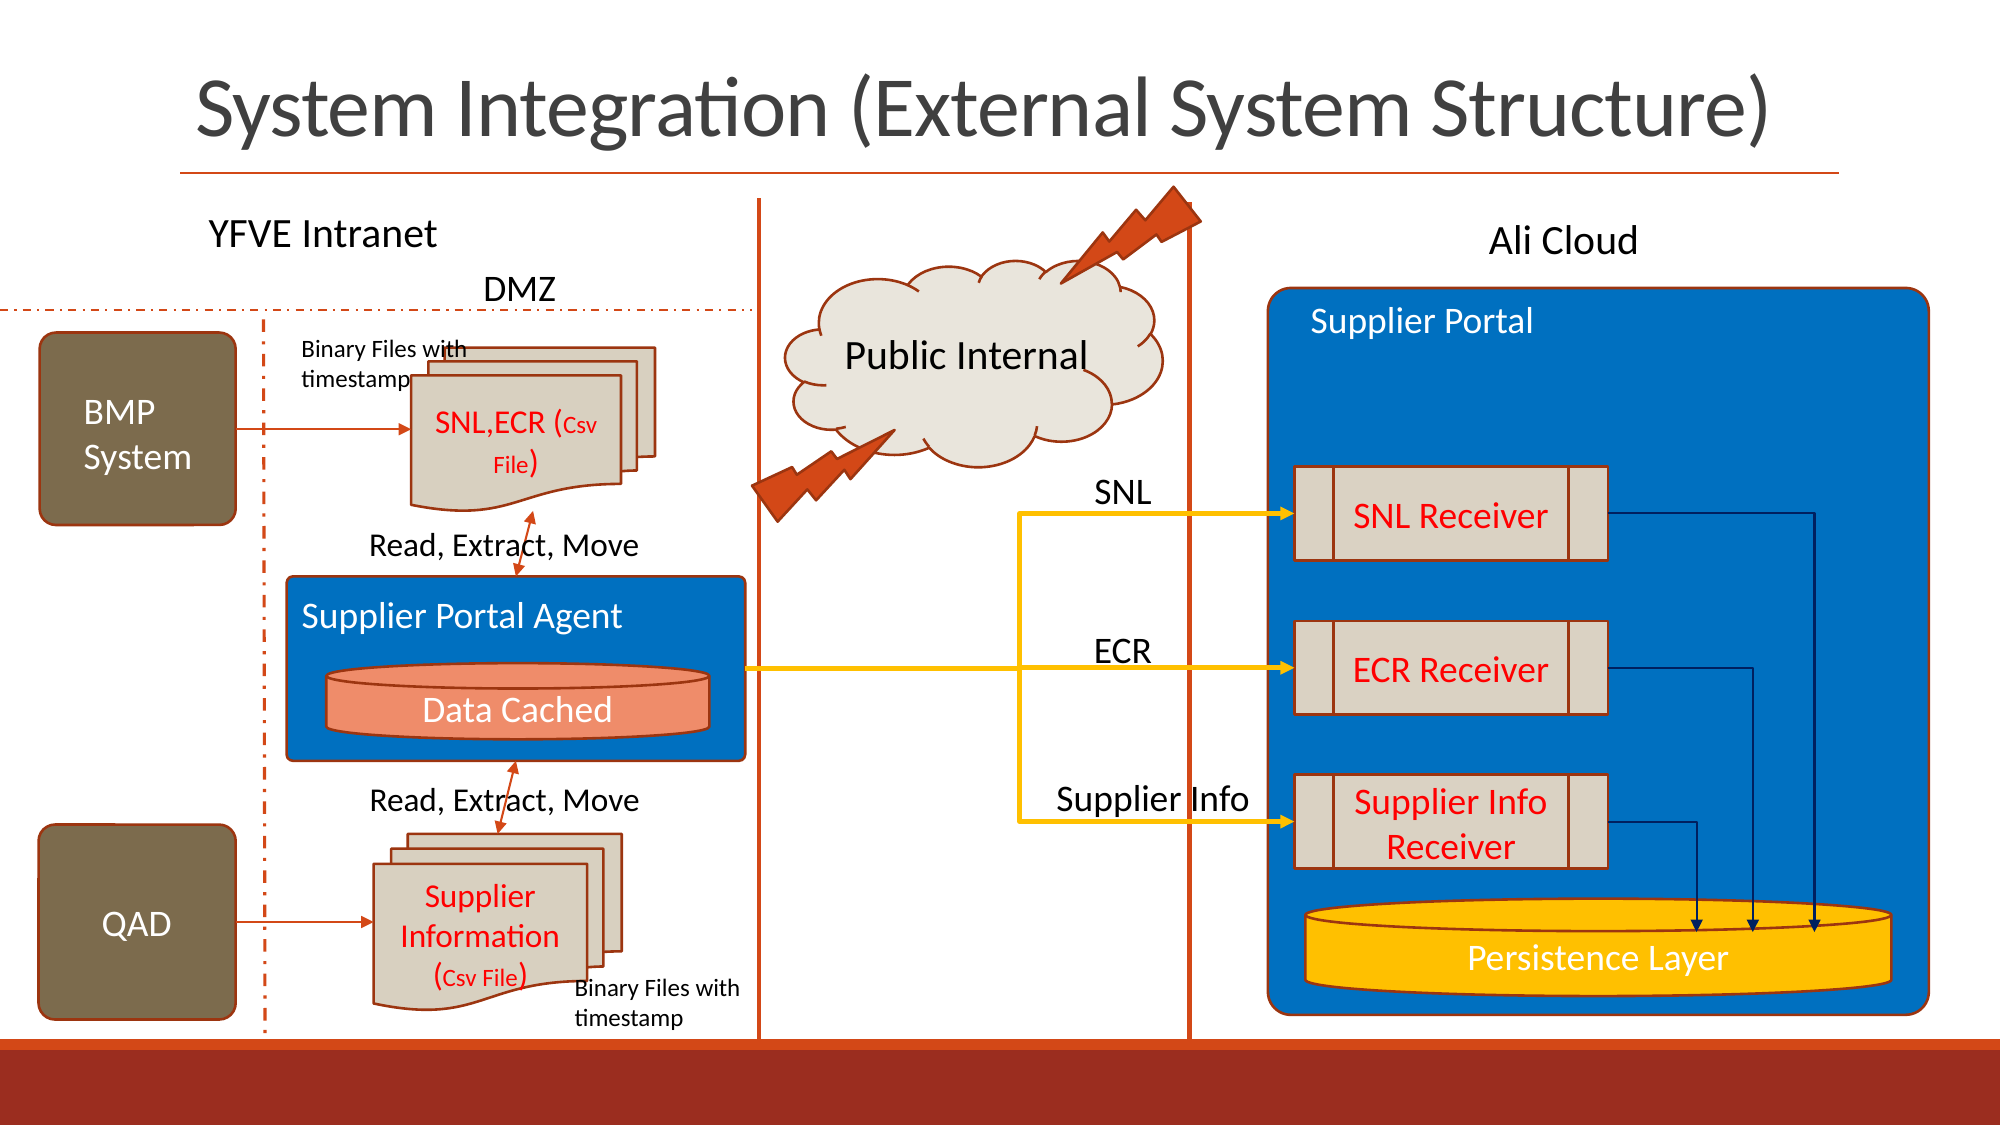

# System Integration (External System Structure)

YFVE Intranet
Ali Cloud
DMZ

Supplier Portal
Public Internal
Binary Files with timestamp

SNL,ECR (Csv File)
BMP System

SNL
SNL Receiver
Read, Extract, Move

Supplier Portal Agent
ECR
ECR Receiver
Data Cached
Supplier Info
Read, Extract, Move
Supplier Info Receiver

Supplier Information (Csv File)
QAD
Persistence Layer
Binary Files with timestamp